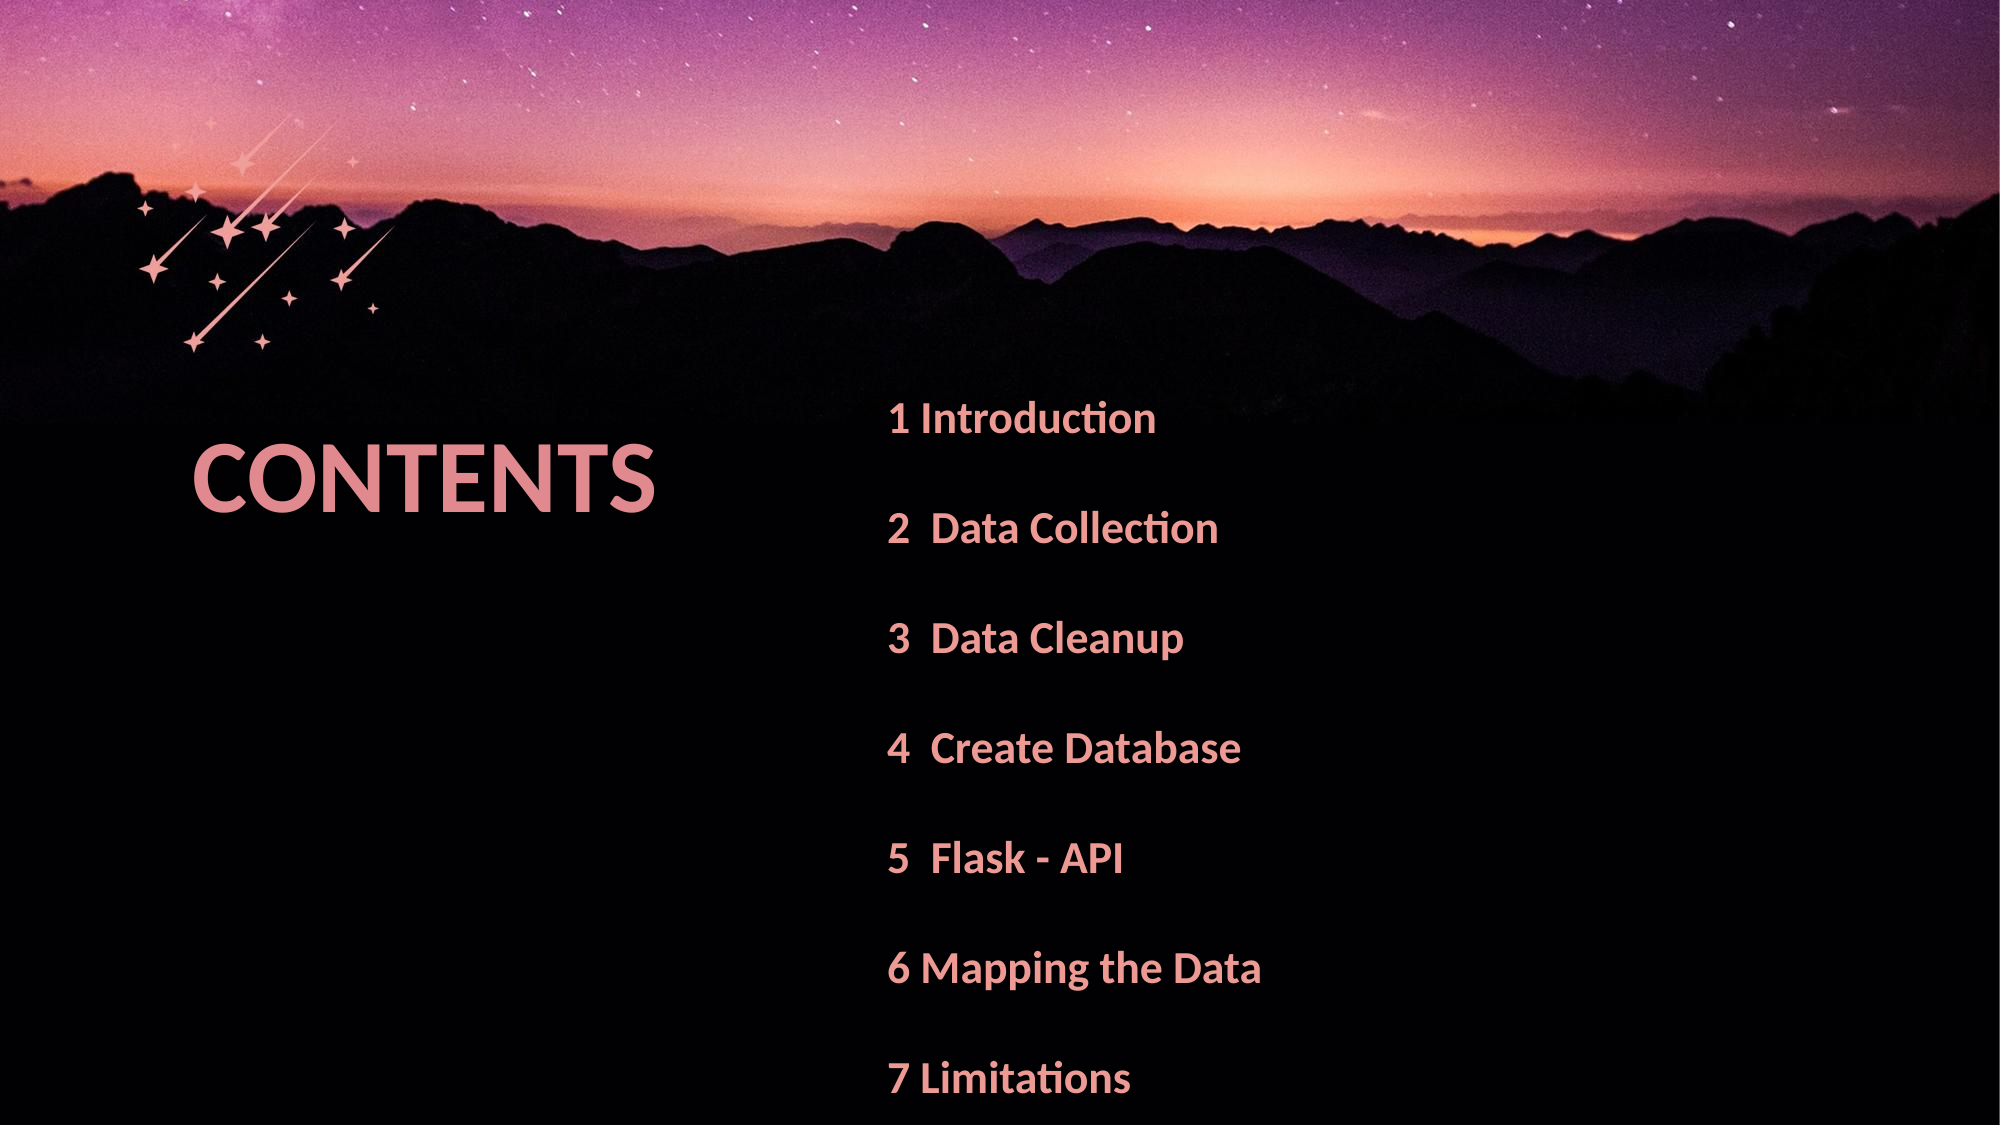

1 Introduction
2  Data Collection
3  Data Cleanup
4  Create Database
5  Flask - API
6 Mapping the Data
7 Limitations

CONTENTS